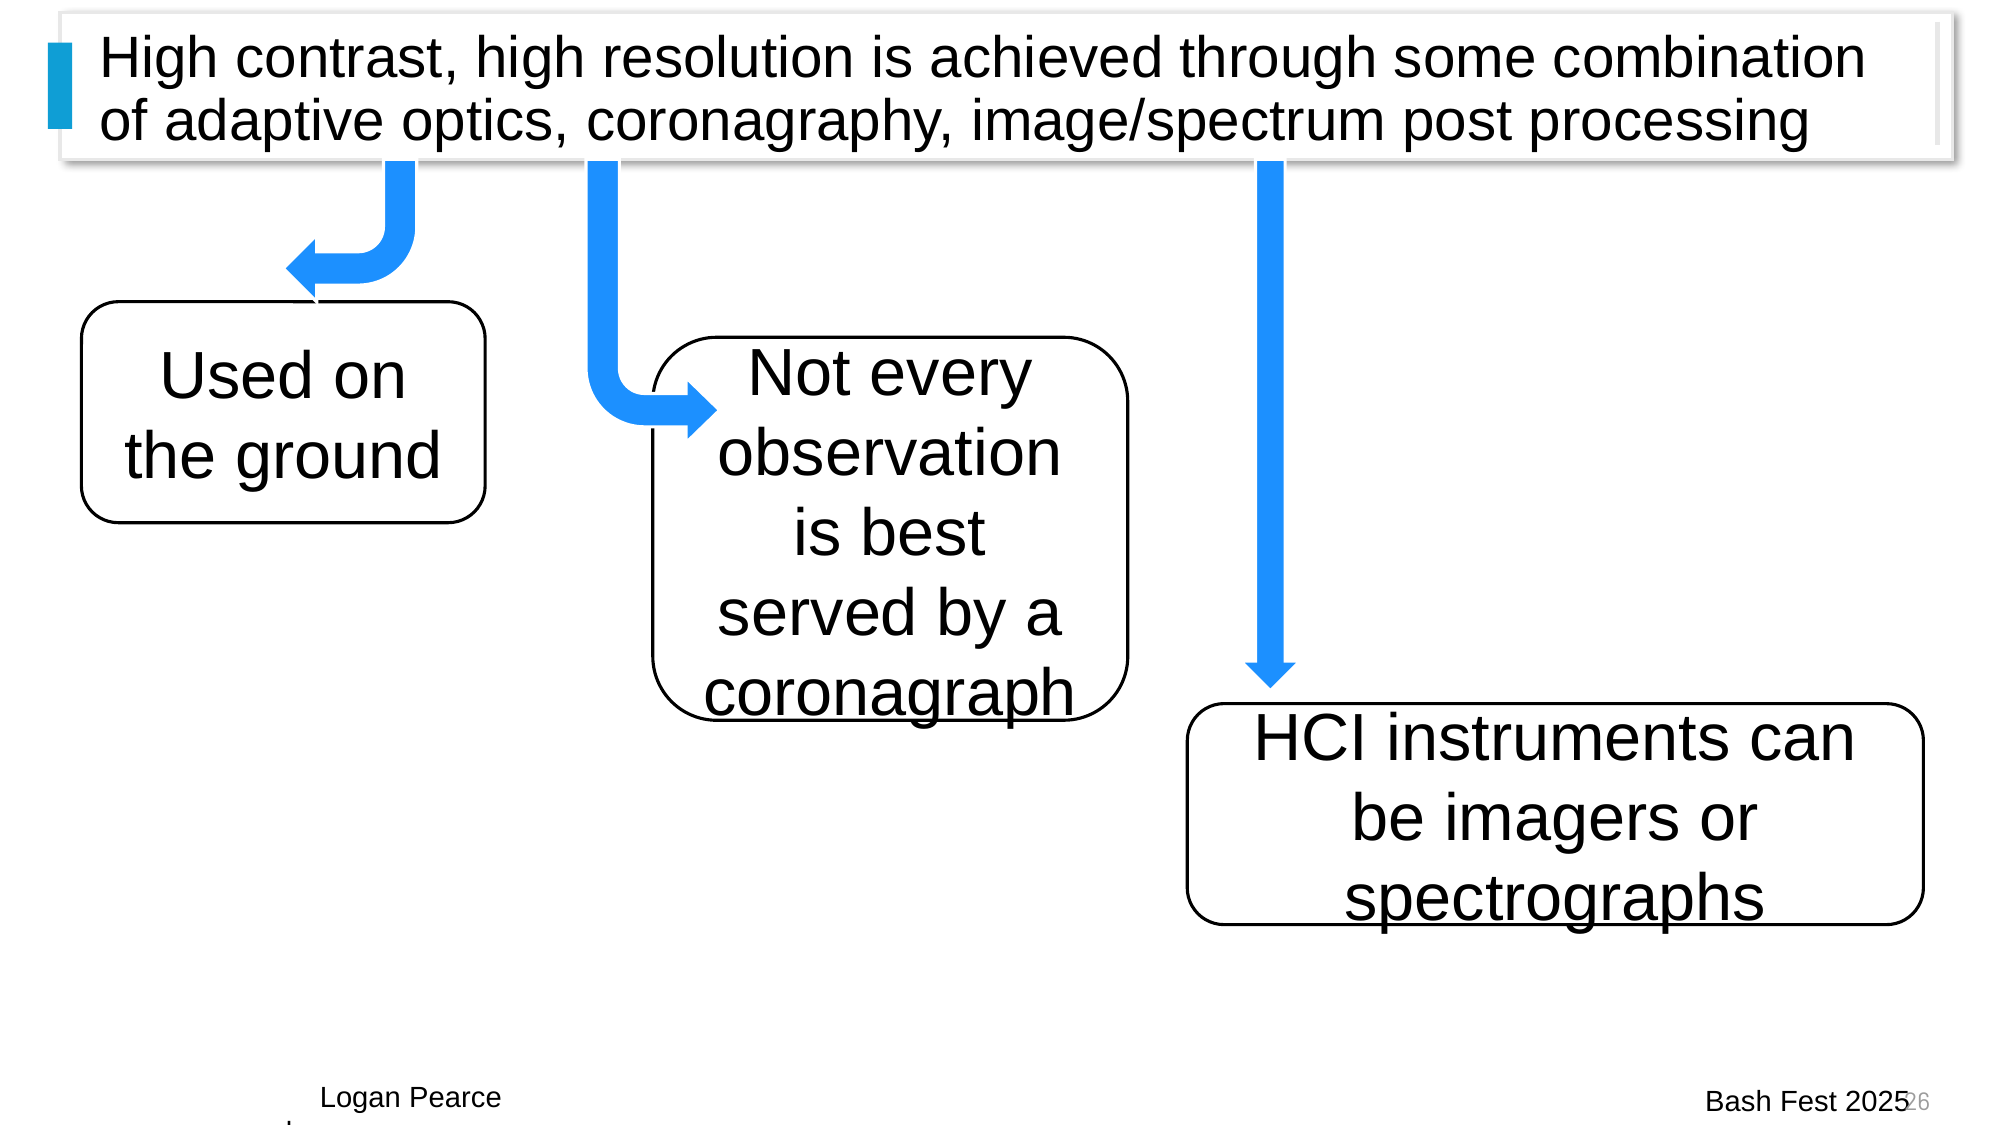

# High contrast, high resolution is achieved through some combination of adaptive optics, coronagraphy, image/spectrum post processing

Used on the ground
Not every observation is best served by a coronagraph
HCI instruments can be imagers or spectrographs
26